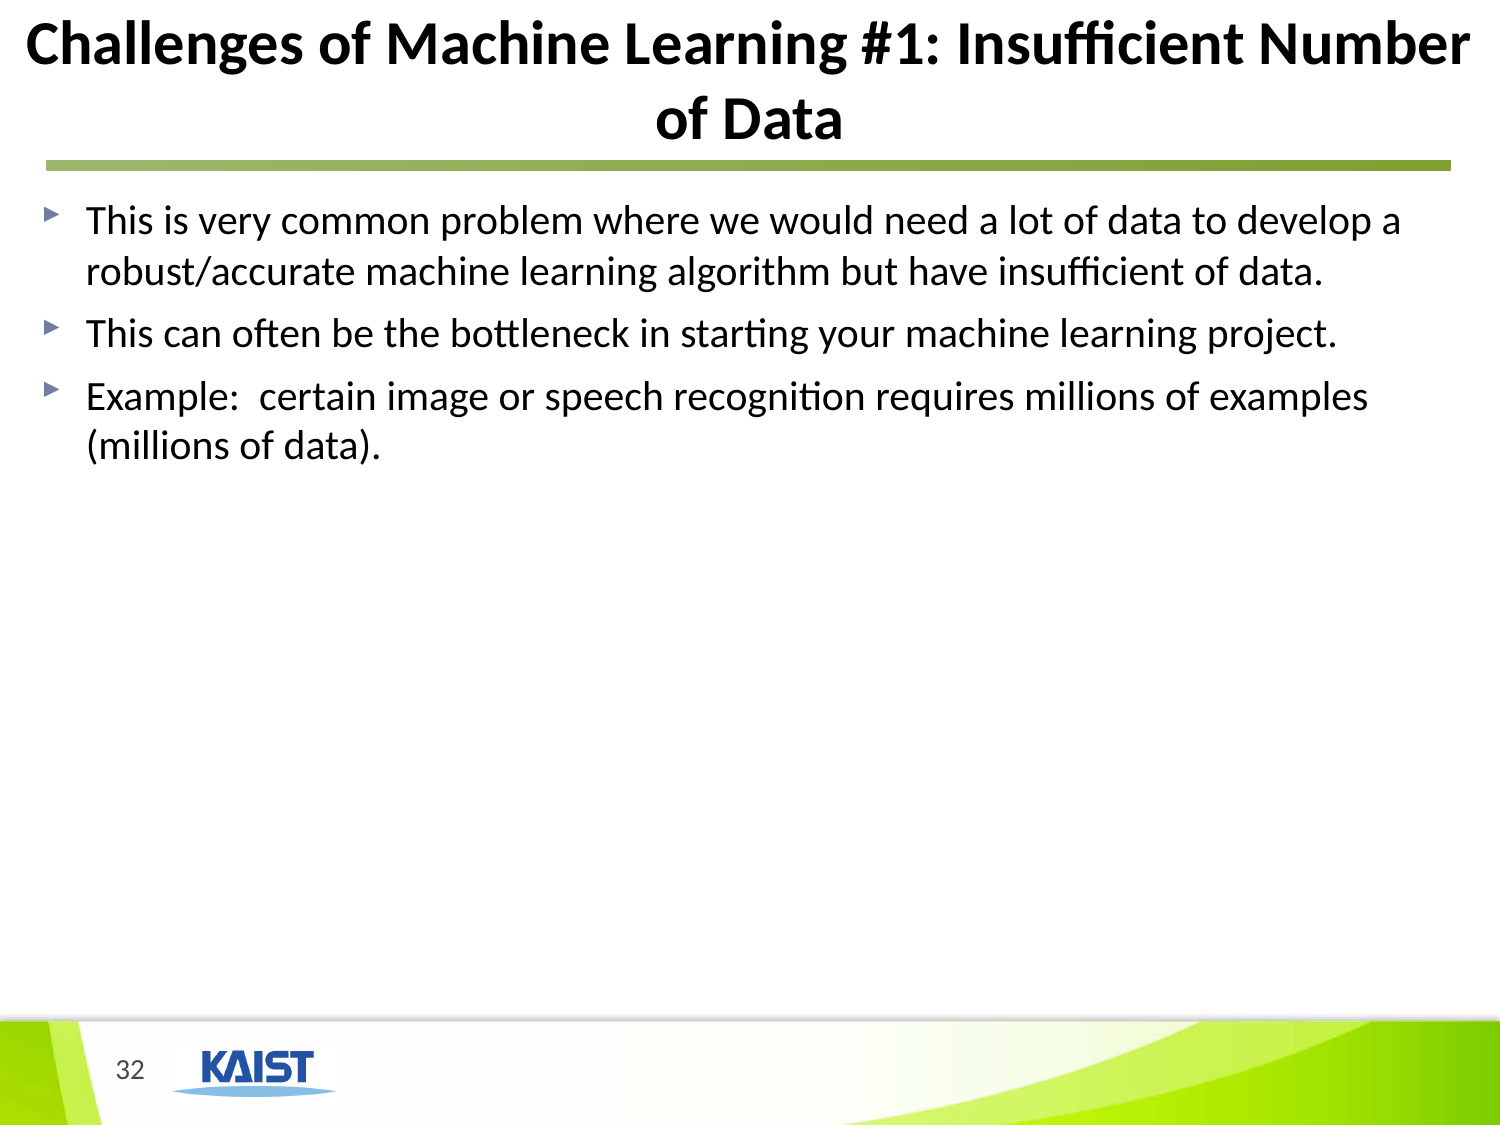

# Challenges of Machine Learning #1: Insufficient Number of Data
This is very common problem where we would need a lot of data to develop a robust/accurate machine learning algorithm but have insufficient of data.
This can often be the bottleneck in starting your machine learning project.
Example:  certain image or speech recognition requires millions of examples (millions of data).

32